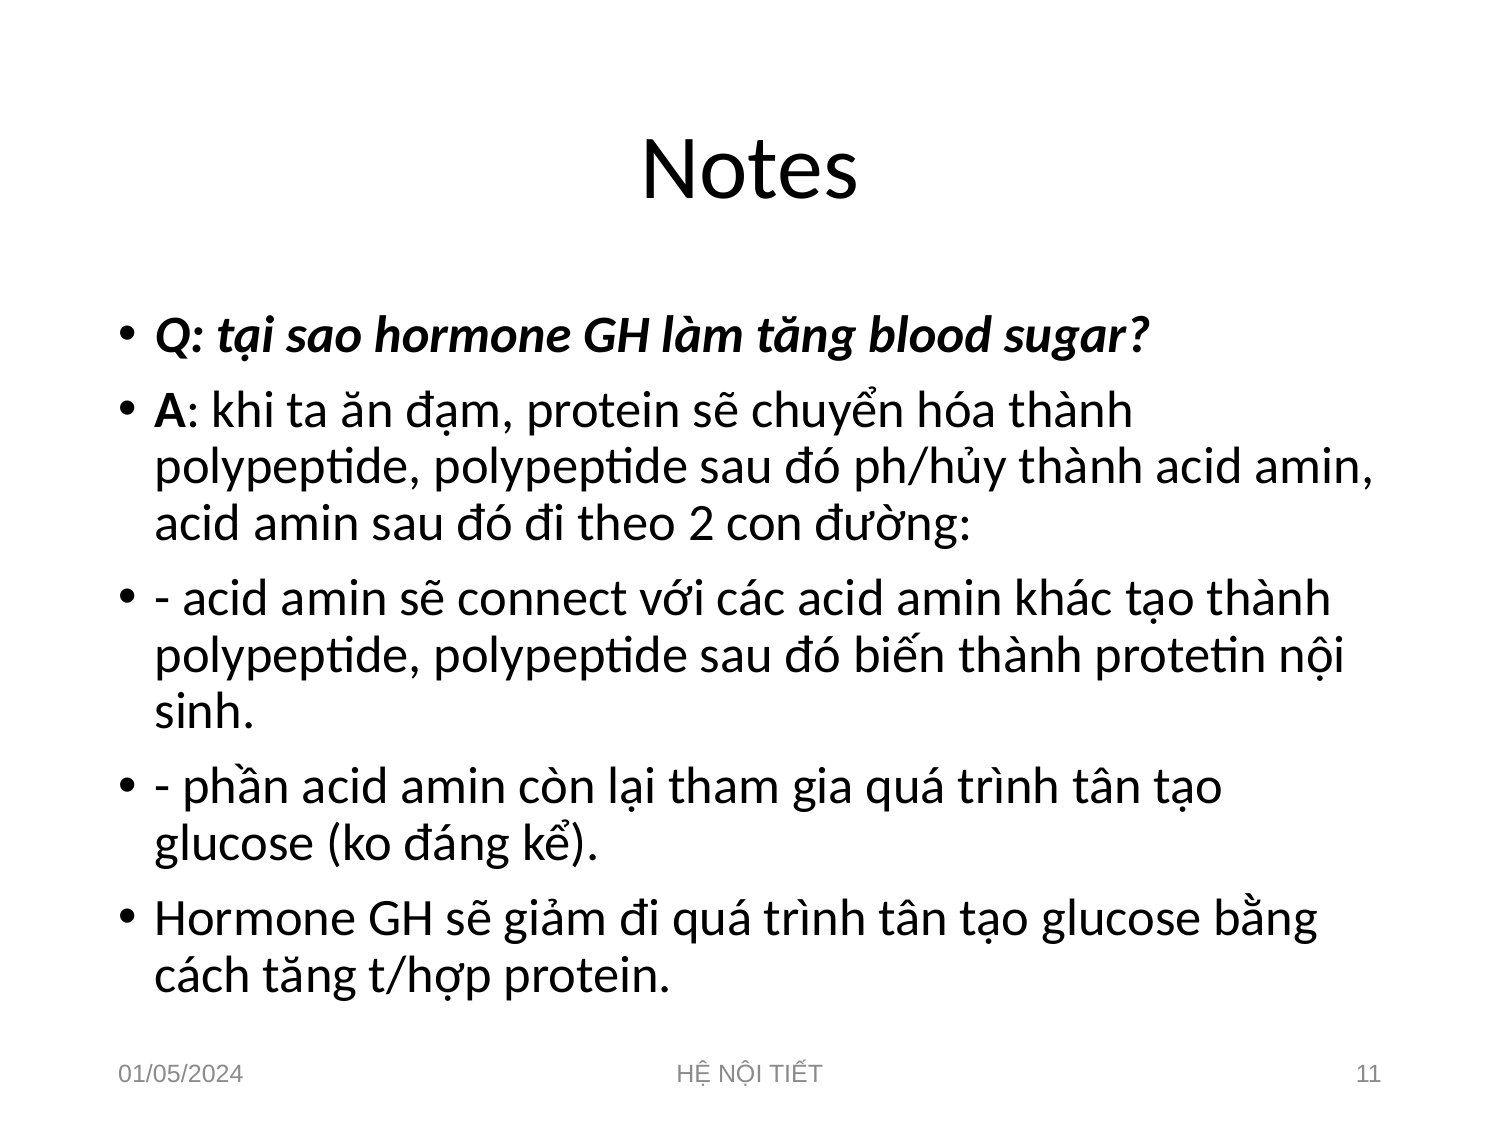

# Notes
Q: tại sao hormone GH làm tăng blood sugar?
A: khi ta ăn đạm, protein sẽ chuyển hóa thành polypeptide, polypeptide sau đó ph/hủy thành acid amin, acid amin sau đó đi theo 2 con đường:
- acid amin sẽ connect với các acid amin khác tạo thành polypeptide, polypeptide sau đó biến thành protetin nội sinh.
- phần acid amin còn lại tham gia quá trình tân tạo glucose (ko đáng kể).
Hormone GH sẽ giảm đi quá trình tân tạo glucose bằng cách tăng t/hợp protein.

01/05/2024
HỆ NỘI TIẾT
11